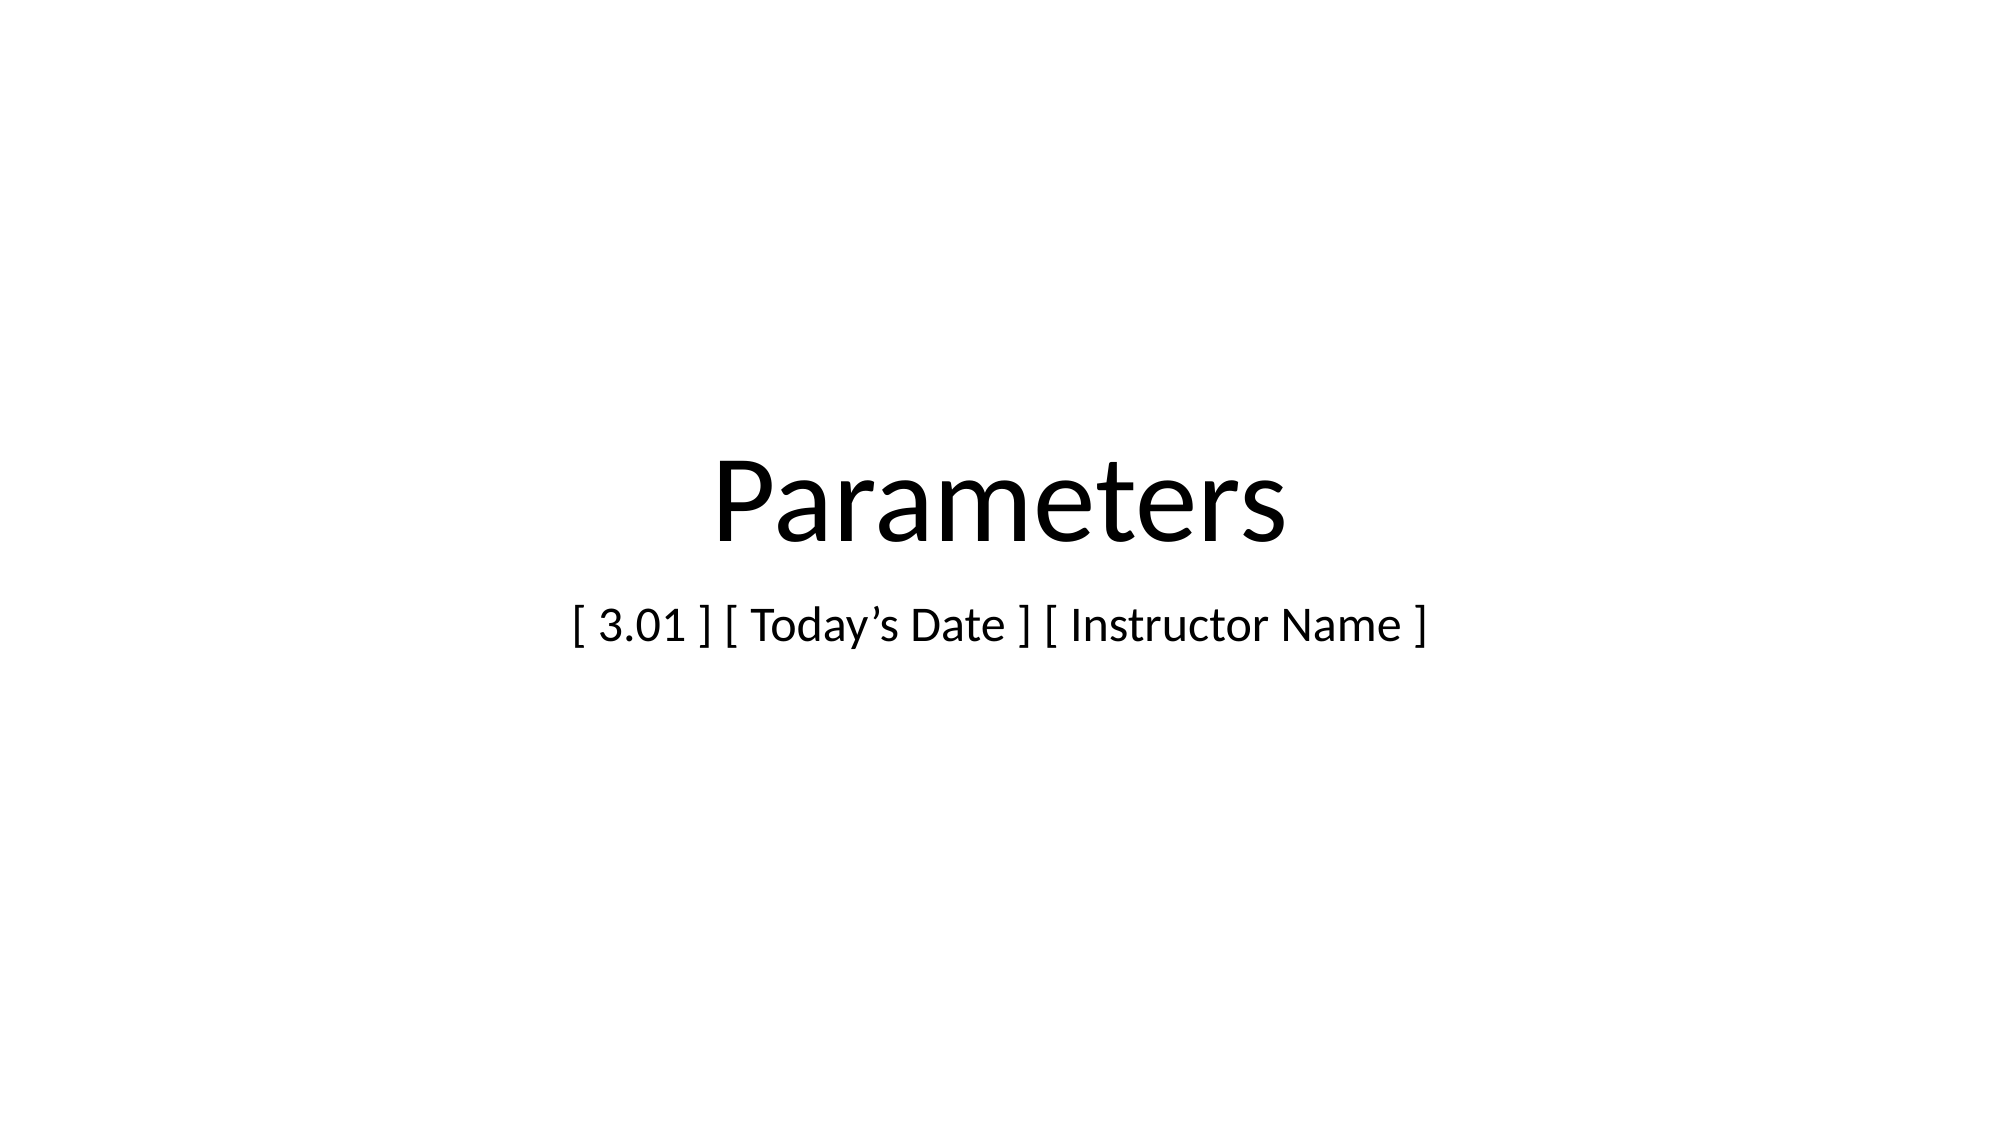

# Parameters
[ 3.01 ] [ Today’s Date ] [ Instructor Name ]